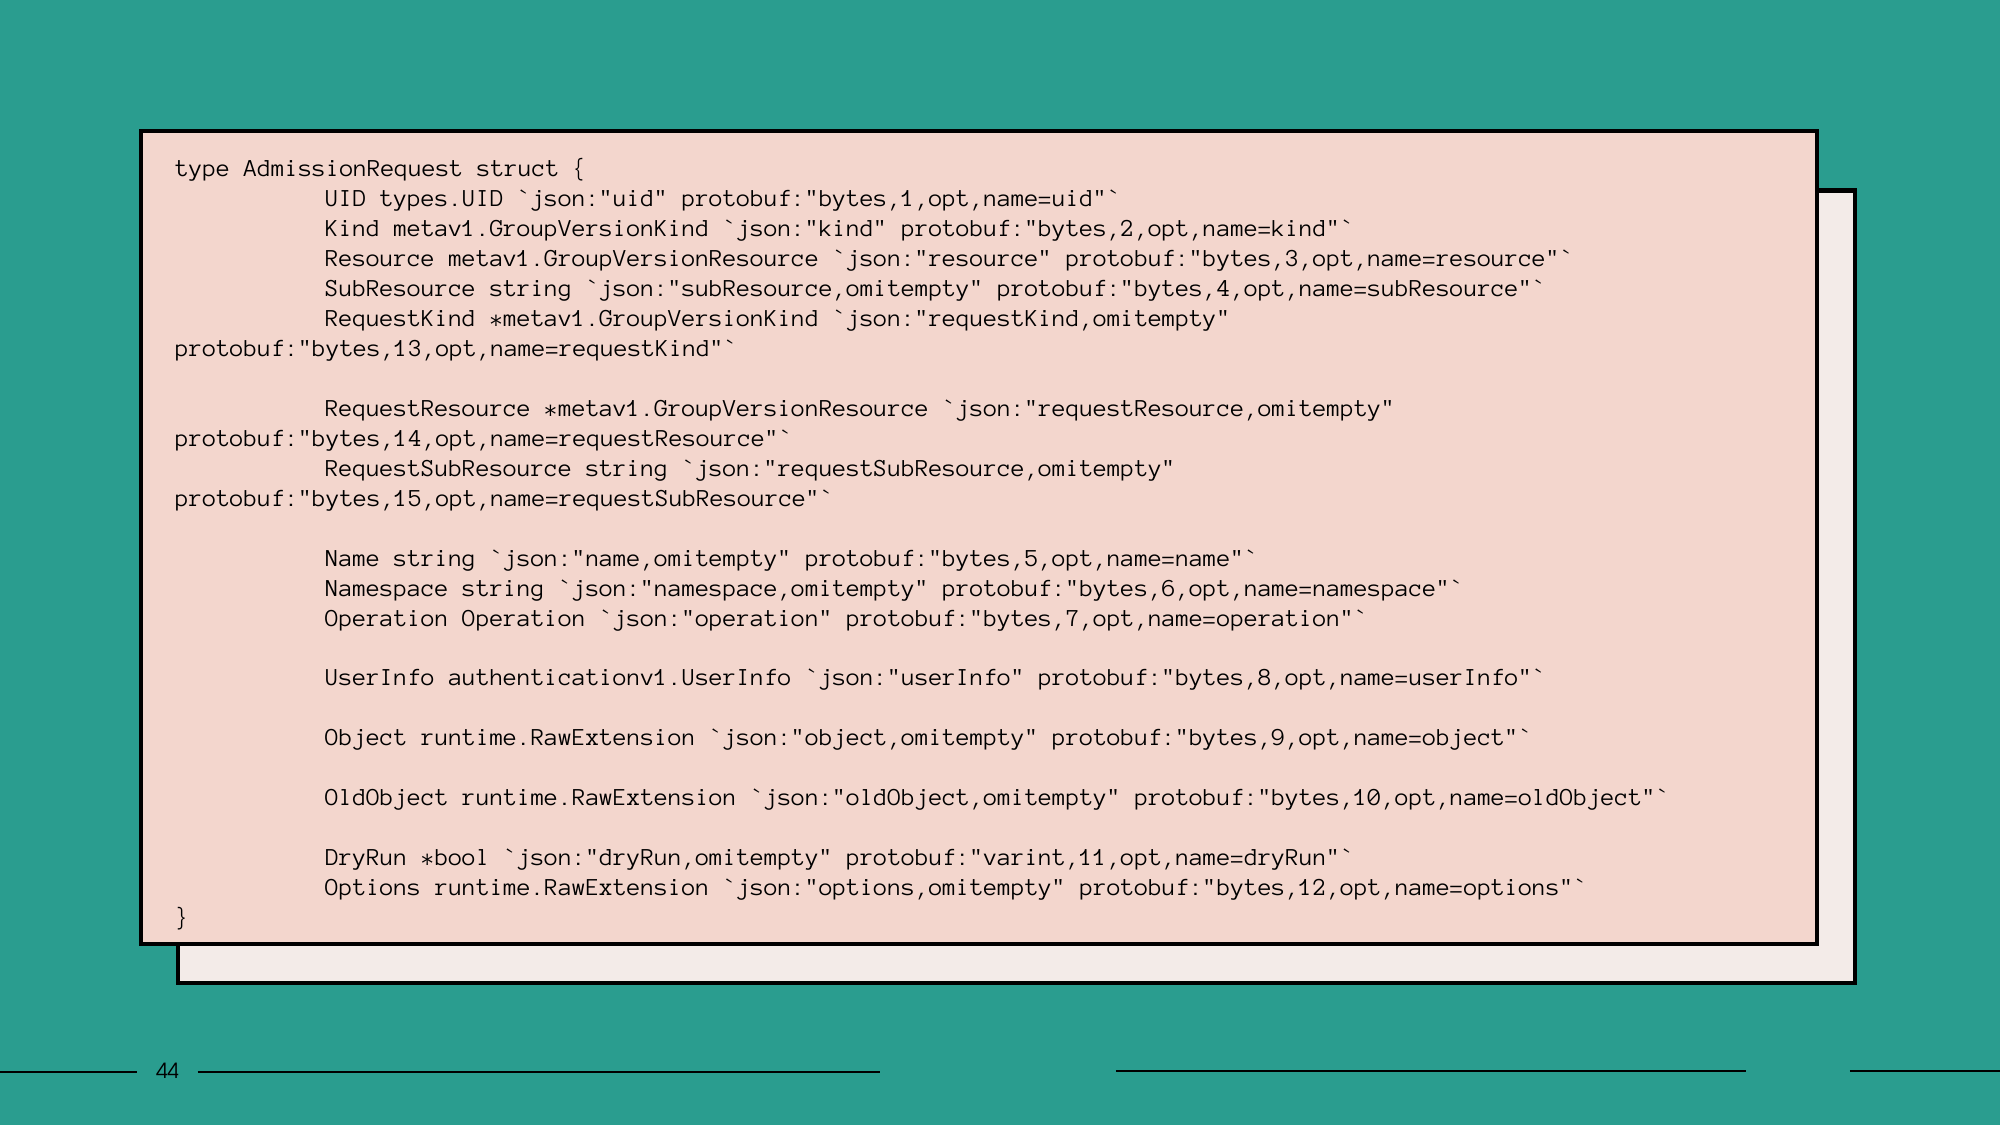

type AdmissionRequest struct {
	UID types.UID `json:"uid" protobuf:"bytes,1,opt,name=uid"`
	Kind metav1.GroupVersionKind `json:"kind" protobuf:"bytes,2,opt,name=kind"`
	Resource metav1.GroupVersionResource `json:"resource" protobuf:"bytes,3,opt,name=resource"`
	SubResource string `json:"subResource,omitempty" protobuf:"bytes,4,opt,name=subResource"`
	RequestKind *metav1.GroupVersionKind `json:"requestKind,omitempty" protobuf:"bytes,13,opt,name=requestKind"`

	RequestResource *metav1.GroupVersionResource `json:"requestResource,omitempty" protobuf:"bytes,14,opt,name=requestResource"`
	RequestSubResource string `json:"requestSubResource,omitempty" protobuf:"bytes,15,opt,name=requestSubResource"`

	Name string `json:"name,omitempty" protobuf:"bytes,5,opt,name=name"`
	Namespace string `json:"namespace,omitempty" protobuf:"bytes,6,opt,name=namespace"`
	Operation Operation `json:"operation" protobuf:"bytes,7,opt,name=operation"`

	UserInfo authenticationv1.UserInfo `json:"userInfo" protobuf:"bytes,8,opt,name=userInfo"`

	Object runtime.RawExtension `json:"object,omitempty" protobuf:"bytes,9,opt,name=object"`

	OldObject runtime.RawExtension `json:"oldObject,omitempty" protobuf:"bytes,10,opt,name=oldObject"`

	DryRun *bool `json:"dryRun,omitempty" protobuf:"varint,11,opt,name=dryRun"`
	Options runtime.RawExtension `json:"options,omitempty" protobuf:"bytes,12,opt,name=options"`
}

44